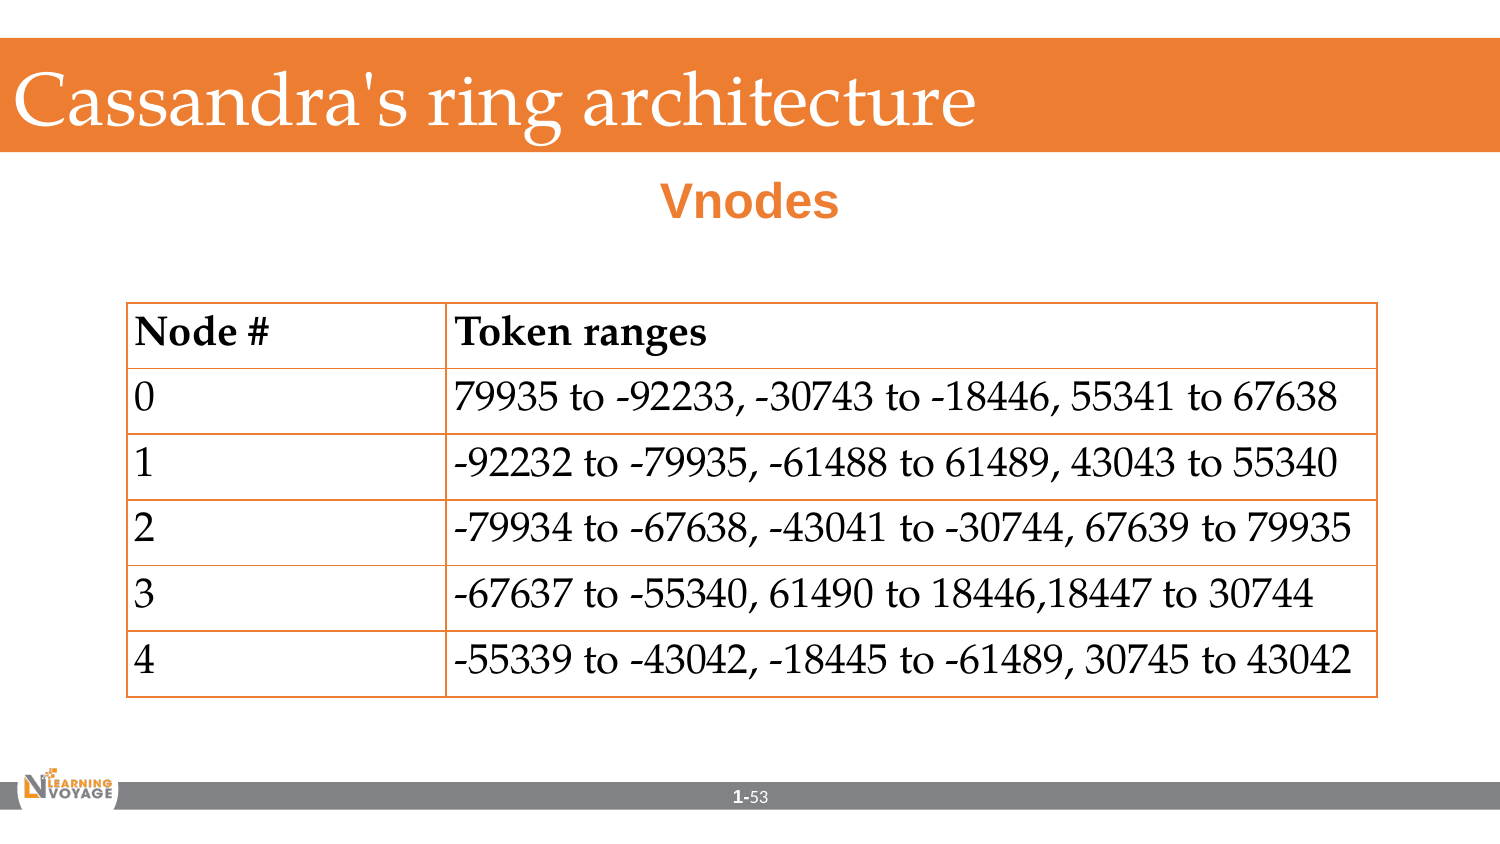

Cassandra's ring architecture
Vnodes
| Node # | Token ranges |
| --- | --- |
| 0 | 79935 to -92233, -30743 to -18446, 55341 to 67638 |
| 1 | -92232 to -79935, -61488 to 61489, 43043 to 55340 |
| 2 | -79934 to -67638, -43041 to -30744, 67639 to 79935 |
| 3 | -67637 to -55340, 61490 to 18446,18447 to 30744 |
| 4 | -55339 to -43042, -18445 to -61489, 30745 to 43042 |
1-53